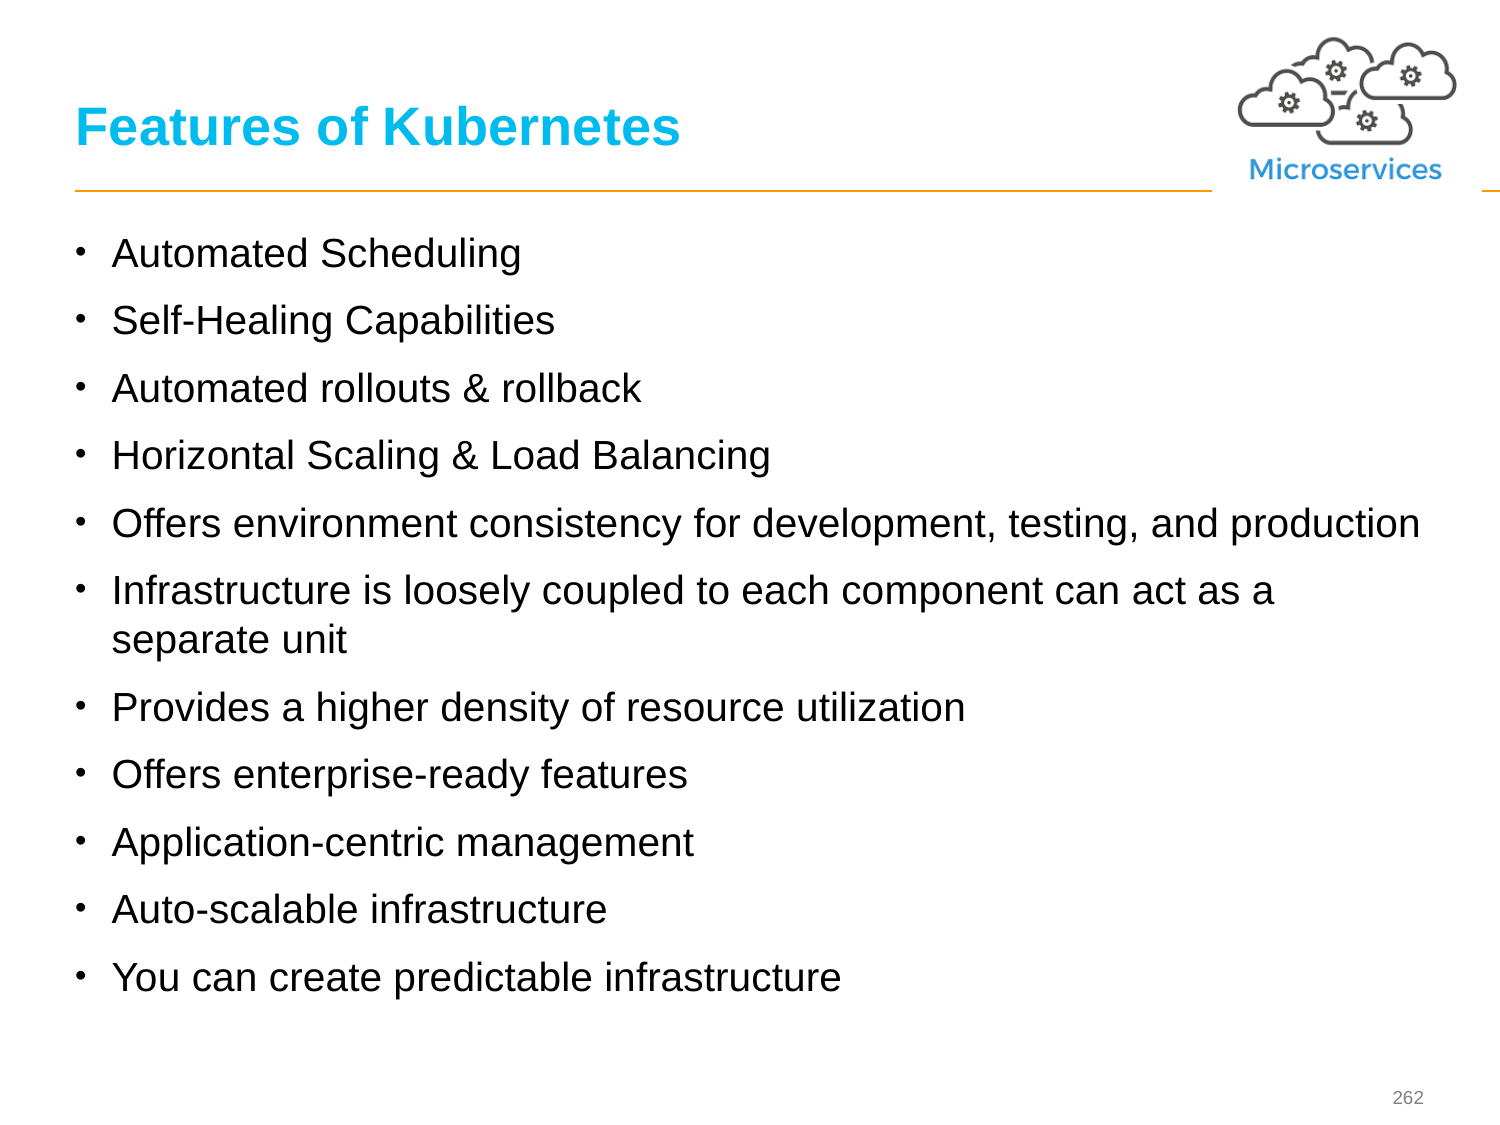

# Features of Kubernetes
Automated Scheduling
Self-Healing Capabilities
Automated rollouts & rollback
Horizontal Scaling & Load Balancing
Offers environment consistency for development, testing, and production
Infrastructure is loosely coupled to each component can act as a separate unit
Provides a higher density of resource utilization
Offers enterprise-ready features
Application-centric management
Auto-scalable infrastructure
You can create predictable infrastructure